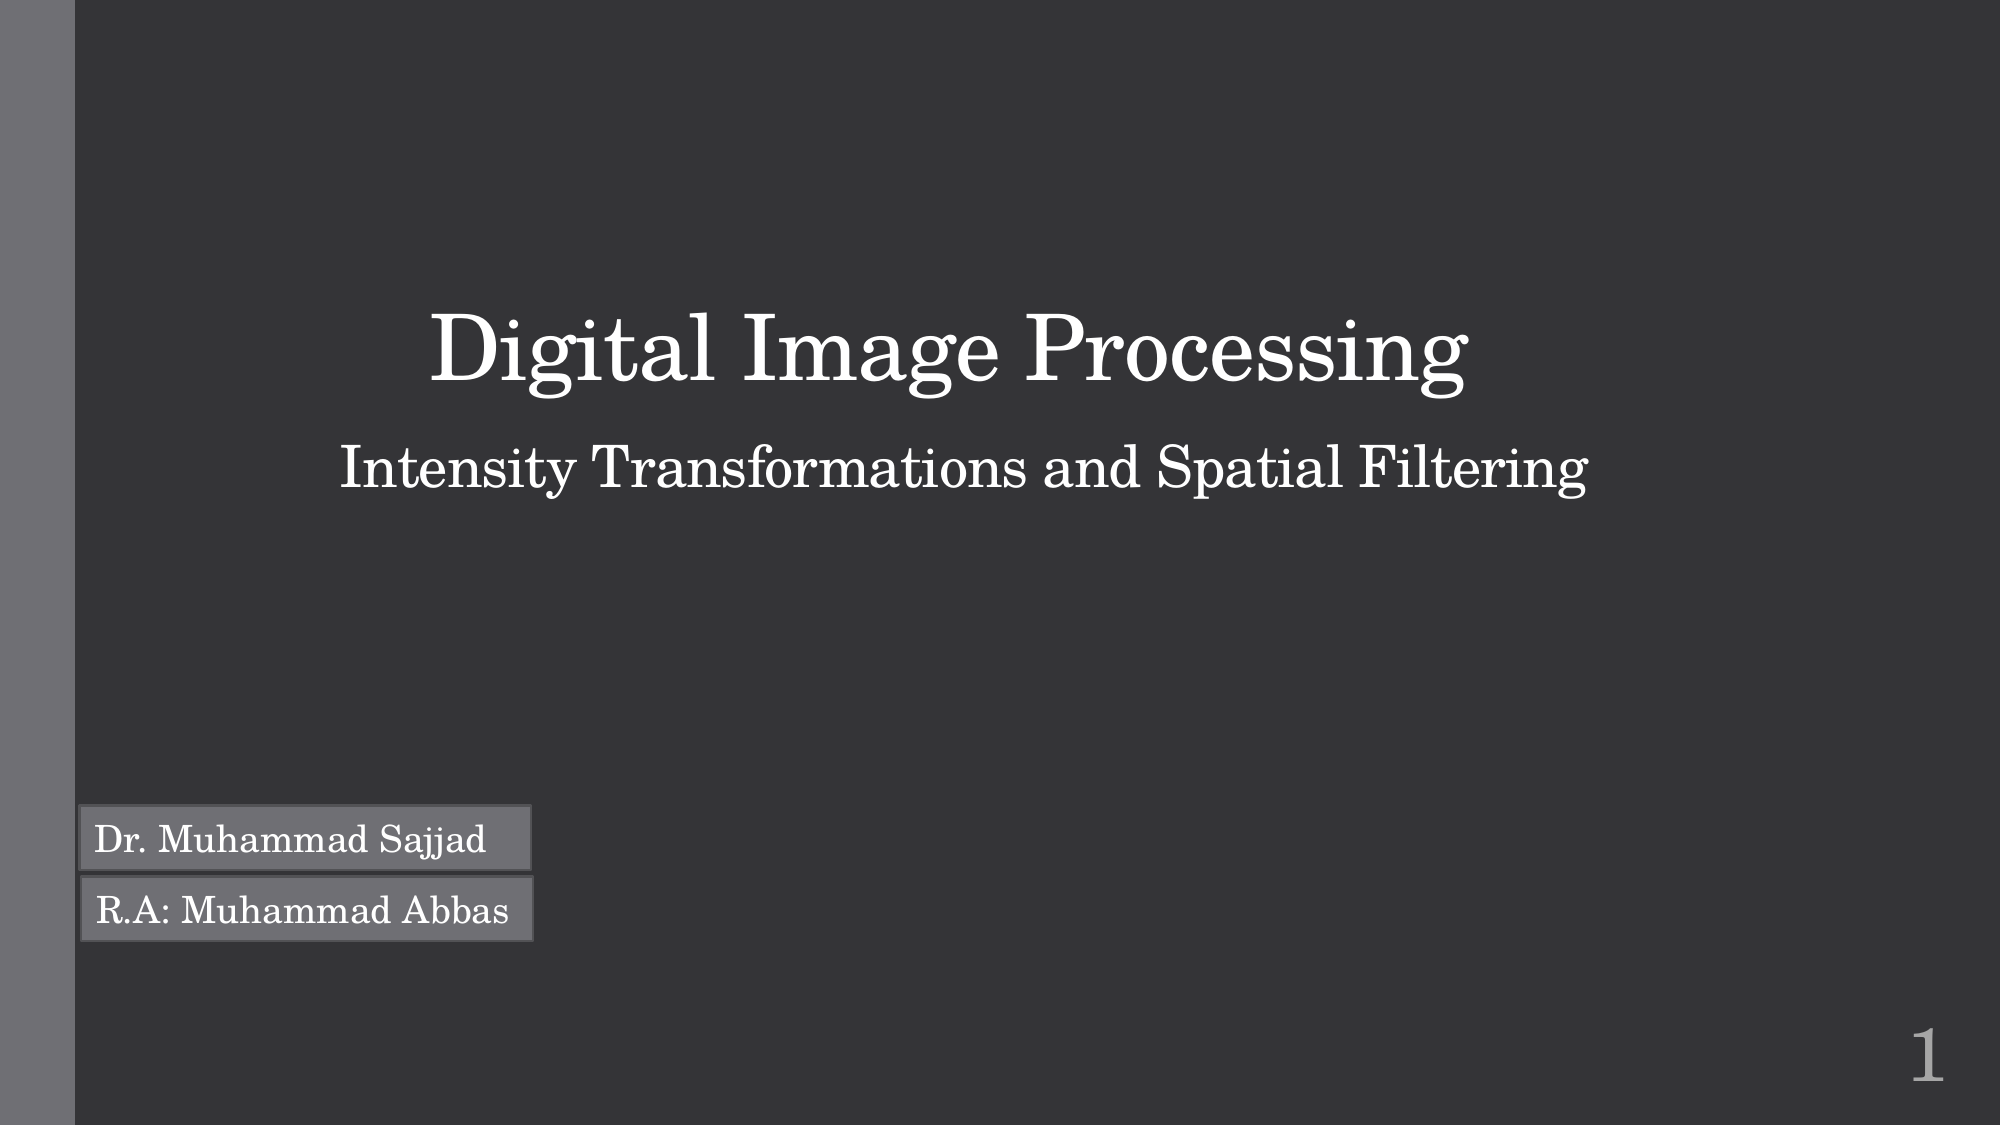

Digital Image Processing
# Intensity Transformations and Spatial Filtering
Dr. Muhammad Sajjad
R.A: Muhammad Abbas
1